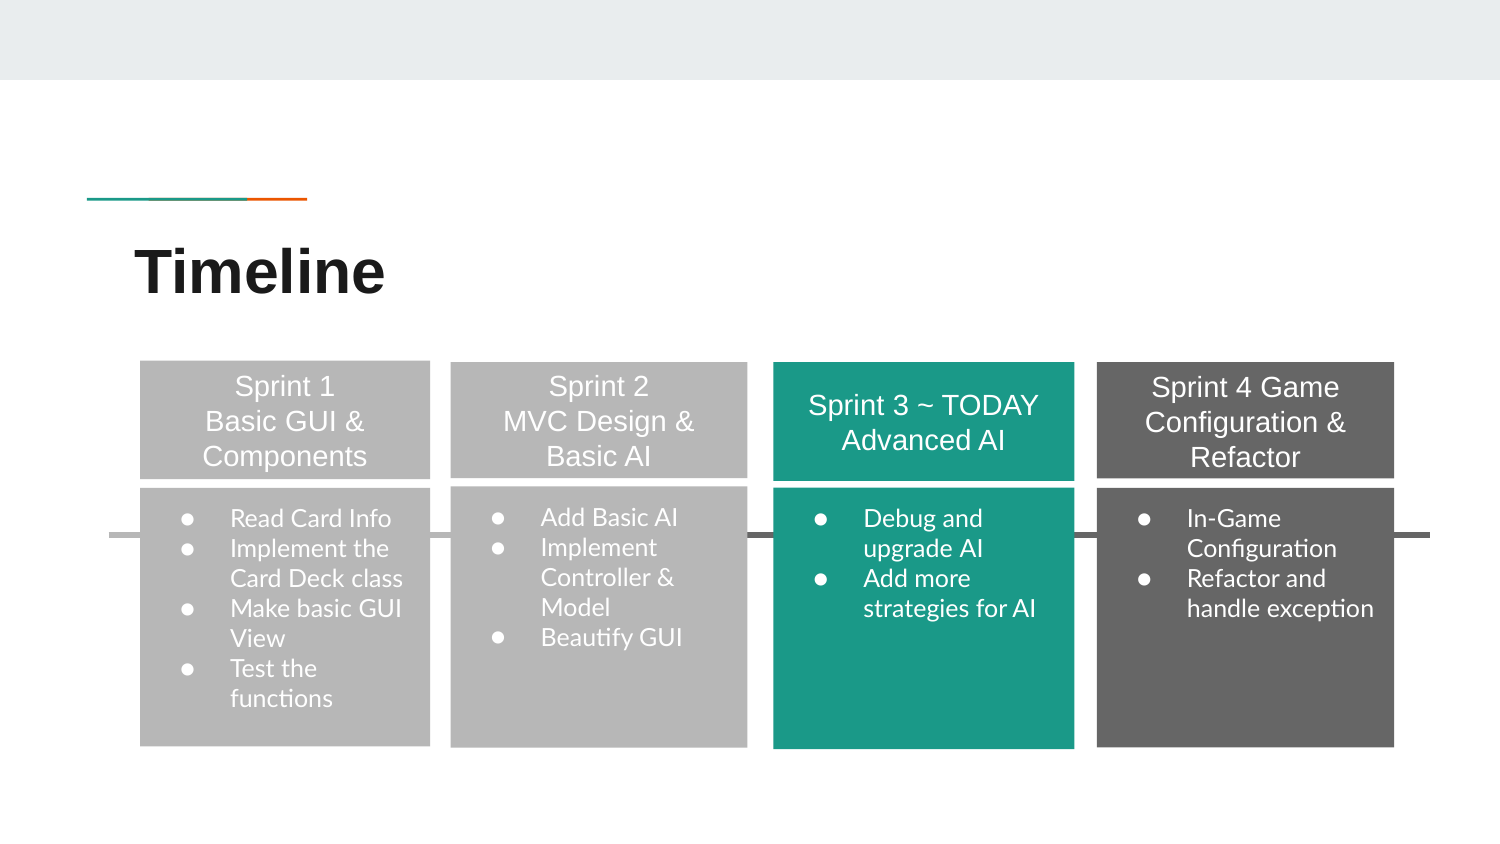

# Timeline
Sprint 1
Basic GUI & Components
Read Card Info
Implement the Card Deck class
Make basic GUI View
Test the functions
Sprint 3 ~ TODAY
Advanced AI
Debug and upgrade AI
Add more strategies for AI
Sprint 2
MVC Design & Basic AI
Add Basic AI
Implement Controller & Model
Beautify GUI
Sprint 4 Game Configuration & Refactor
In-Game Configuration
Refactor and handle exception